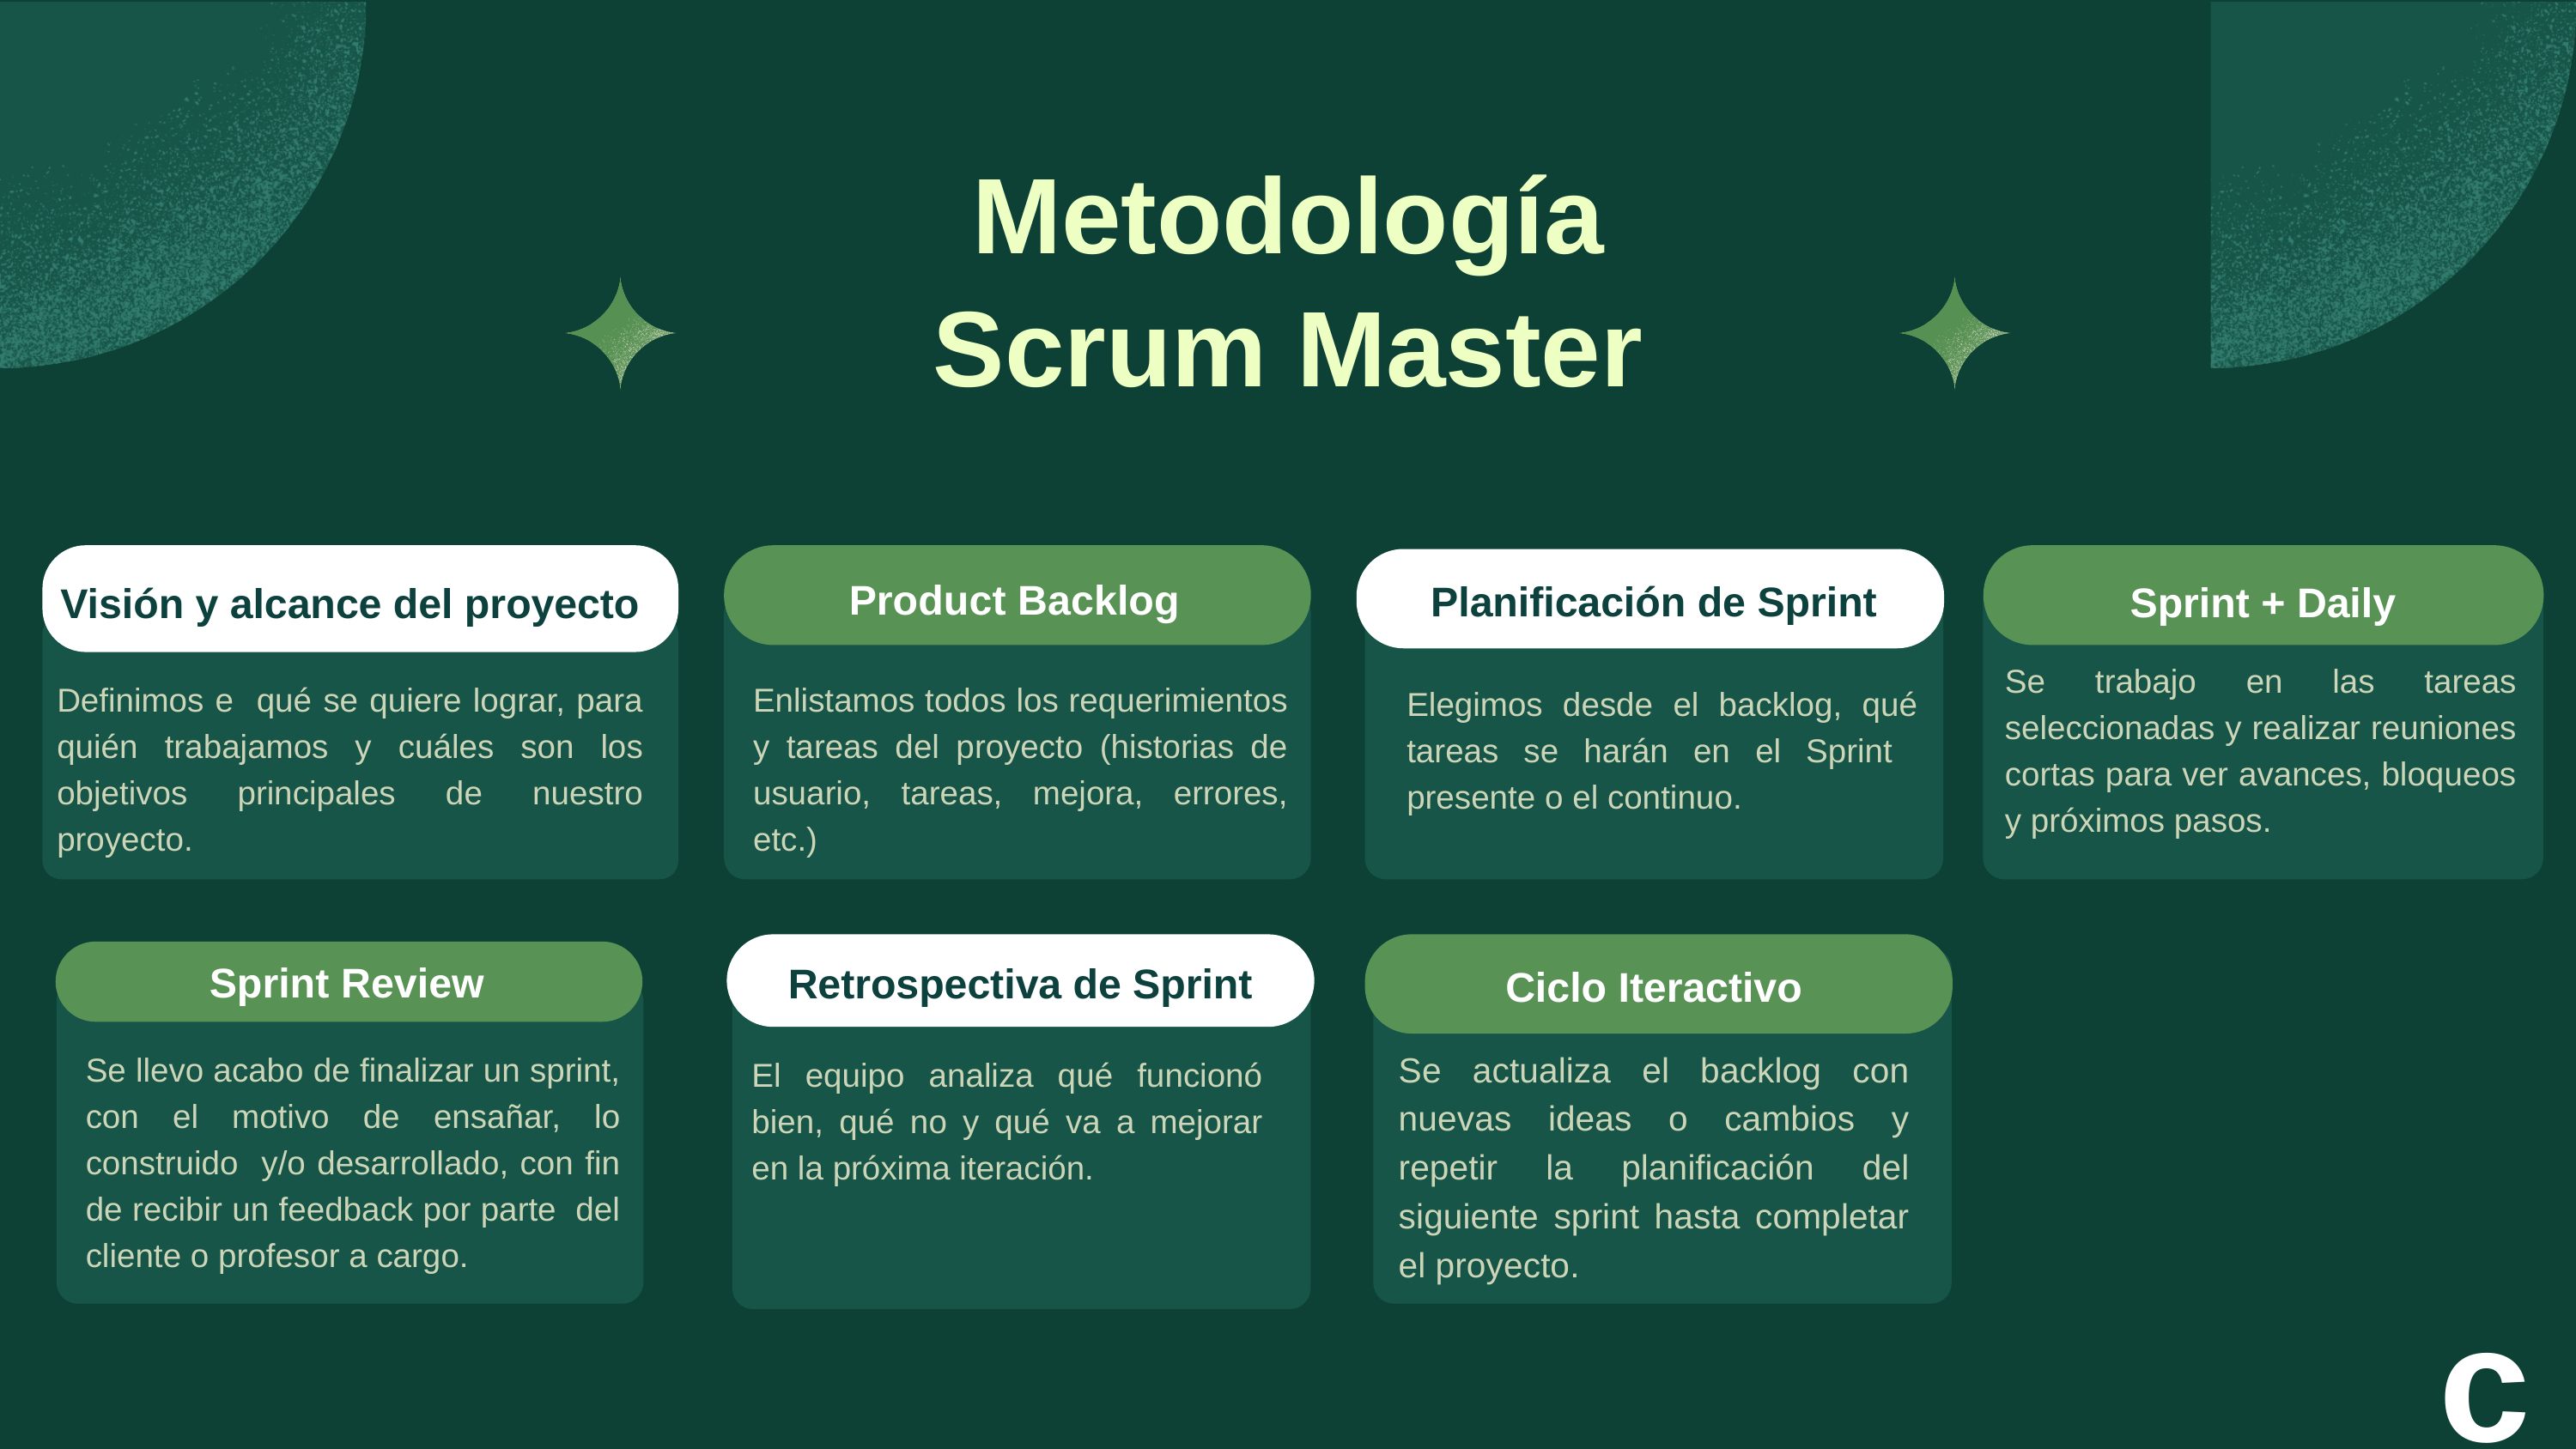

Metodología Scrum Master

Product Backlog
Planificación de Sprint
Sprint + Daily
Visión y alcance del proyecto

Se trabajo en las tareas seleccionadas y realizar reuniones cortas para ver avances, bloqueos y próximos pasos.
Definimos e  qué se quiere lograr, para quién trabajamos y cuáles son los objetivos principales de nuestro proyecto.
Enlistamos todos los requerimientos y tareas del proyecto (historias de usuario, tareas, mejora, errores, etc.)
Elegimos desde el backlog, qué tareas se harán en el Sprint  presente o el continuo.

Sprint Review

Retrospectiva de Sprint
Ciclo Iteractivo

Se actualiza el backlog con nuevas ideas o cambios y repetir la planificación del siguiente sprint hasta completar el proyecto.
Se llevo acabo de finalizar un sprint, con el motivo de ensañar, lo construido  y/o desarrollado, con fin de recibir un feedback por parte  del cliente o profesor a cargo.
El equipo analiza qué funcionó bien, qué no y qué va a mejorar en la próxima iteración.
ce